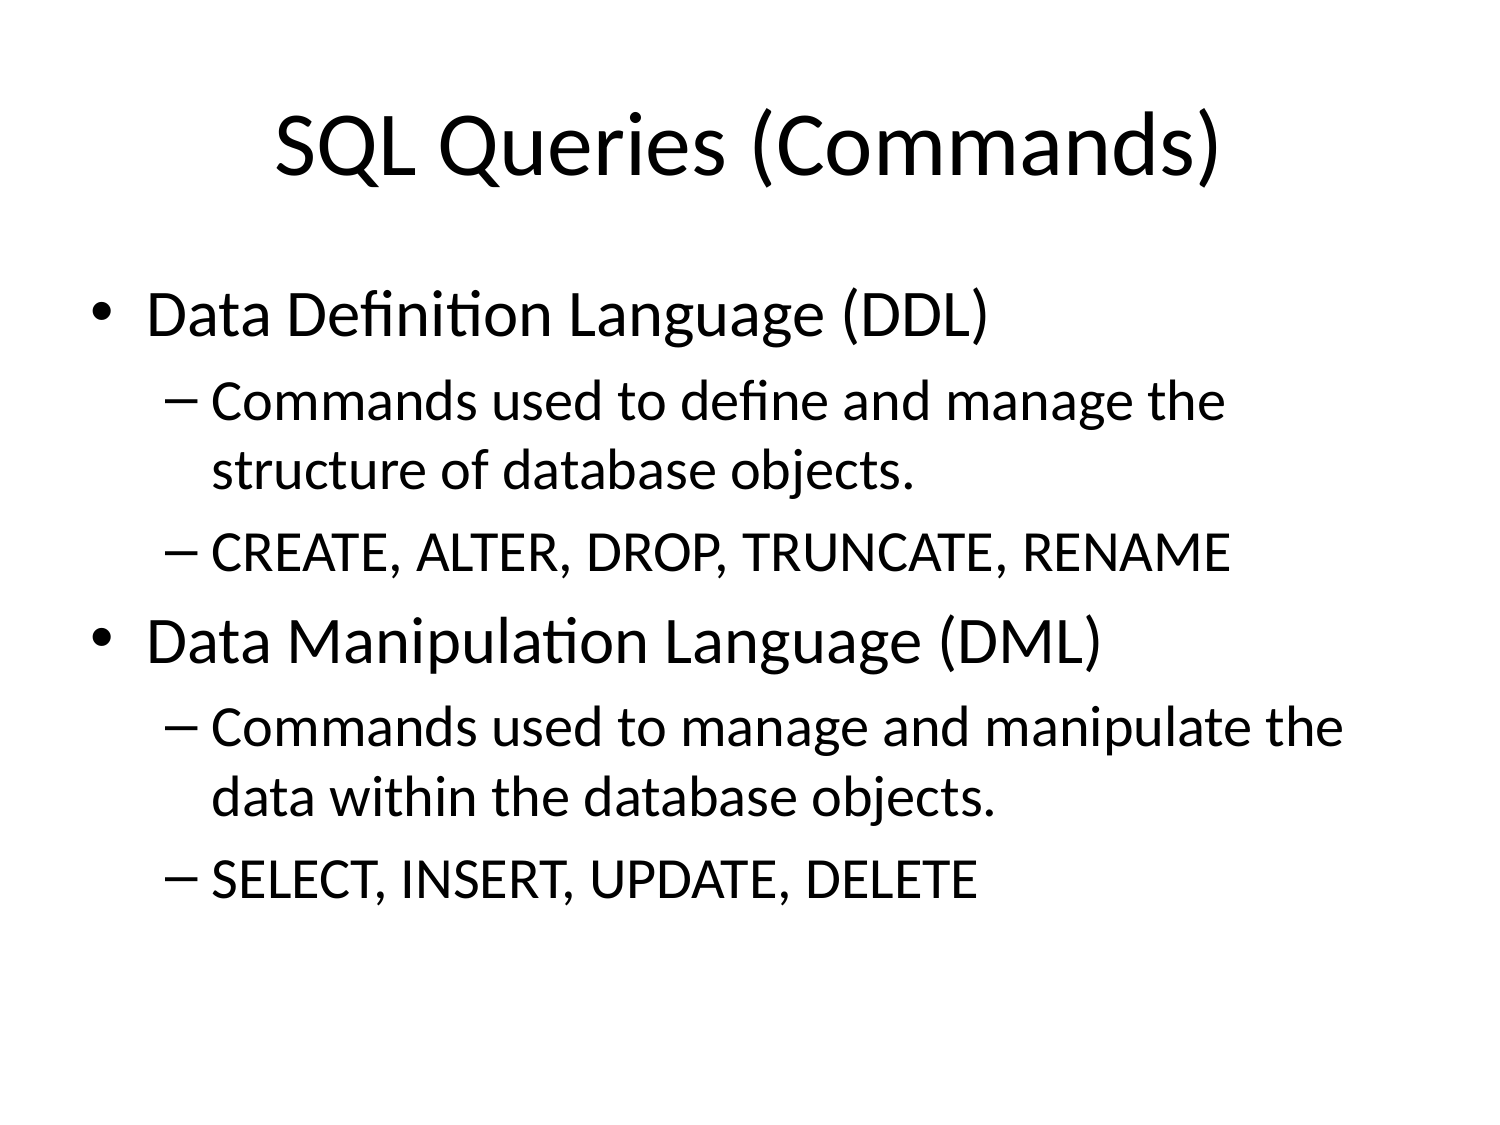

# SQL Queries (Commands)
Data Definition Language (DDL)
Commands used to define and manage the structure of database objects.
CREATE, ALTER, DROP, TRUNCATE, RENAME
Data Manipulation Language (DML)
Commands used to manage and manipulate the data within the database objects.
SELECT, INSERT, UPDATE, DELETE